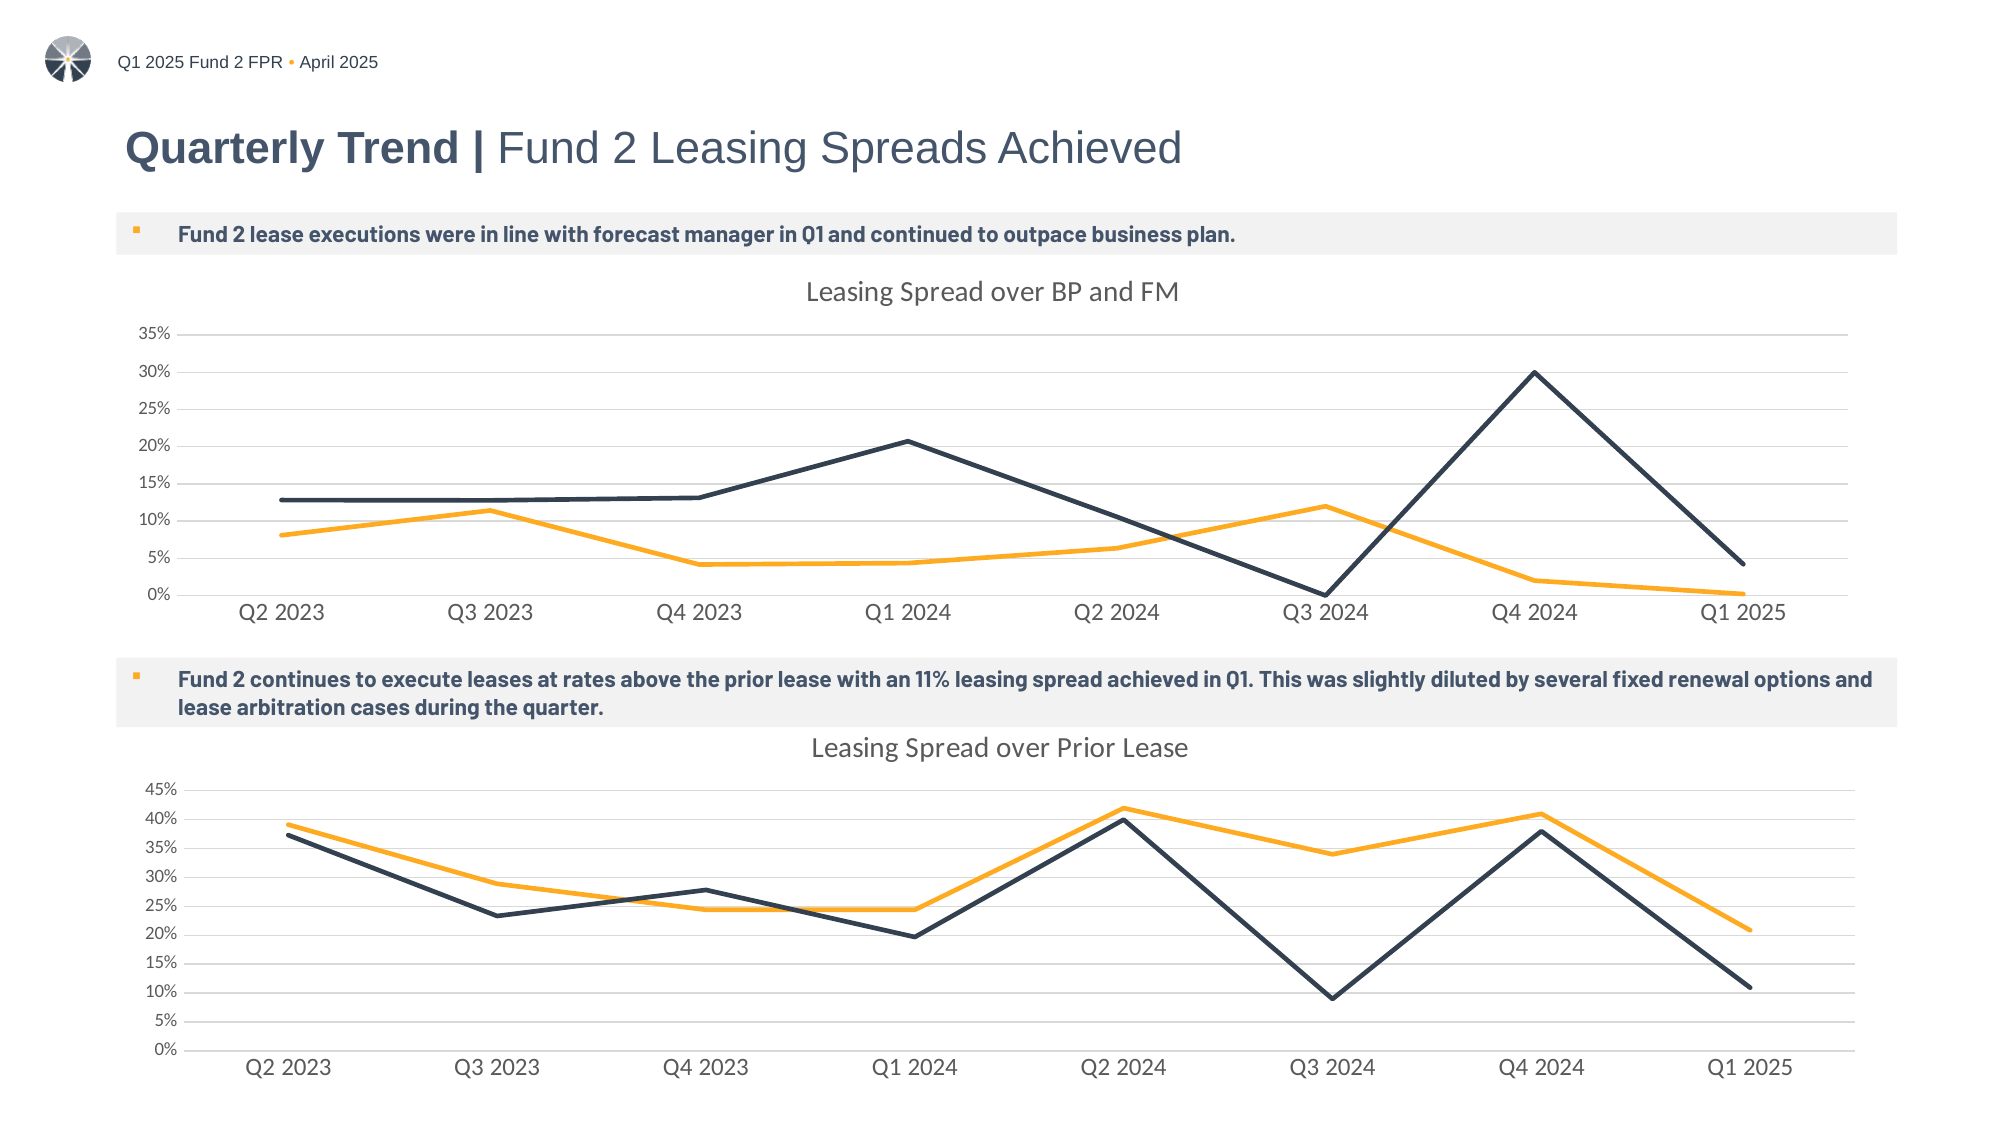

# Quarterly Trend | Fund 2 Leasing Spreads Achieved
Fund 2 lease executions were in line with forecast manager in Q1 and continued to outpace business plan.

### Chart: Leasing Spread over BP and FM

| Category | Fund 2 : FM | Fund 2 : BP |
|---|---|---|
| Q2 2023 | 0.08098874216197616 | 0.12825173740697426 |
| Q3 2023 | 0.11426410110637408 | 0.12788016228850618 |
| Q4 2023 | 0.0417145352440238 | 0.13129183433758262 |
| Q1 2024 | 0.043570454877637 | 0.207466630624066 |
| Q2 2024 | 0.06351763798763366 | 0.1058109546192727 |
| Q3 2024 | 0.12 | 0.0 |
| Q4 2024 | 0.02 | 0.3 |
| Q1 2025 | 0.002 | 0.042 |
Fund 2 continues to execute leases at rates above the prior lease with an 11% leasing spread achieved in Q1. This was slightly diluted by several fixed renewal options and lease arbitration cases during the quarter.

### Chart: Leasing Spread over Prior Lease

| Category | Portfolio | Fund 2 |
|---|---|---|
| Q2 2023 | 0.3911957330090232 | 0.3730836589776365 |
| Q3 2023 | 0.2889699413298048 | 0.2333128426937443 |
| Q4 2023 | 0.24405613489904243 | 0.278376255555838 |
| Q1 2024 | 0.24405293727379895 | 0.1970534702651232 |
| Q2 2024 | 0.4197521718012207 | 0.39985792878277815 |
| Q3 2024 | 0.34 | 0.09 |
| Q4 2024 | 0.41 | 0.38 |
| Q1 2025 | 0.20864394451571688 | 0.10944114631023072 |